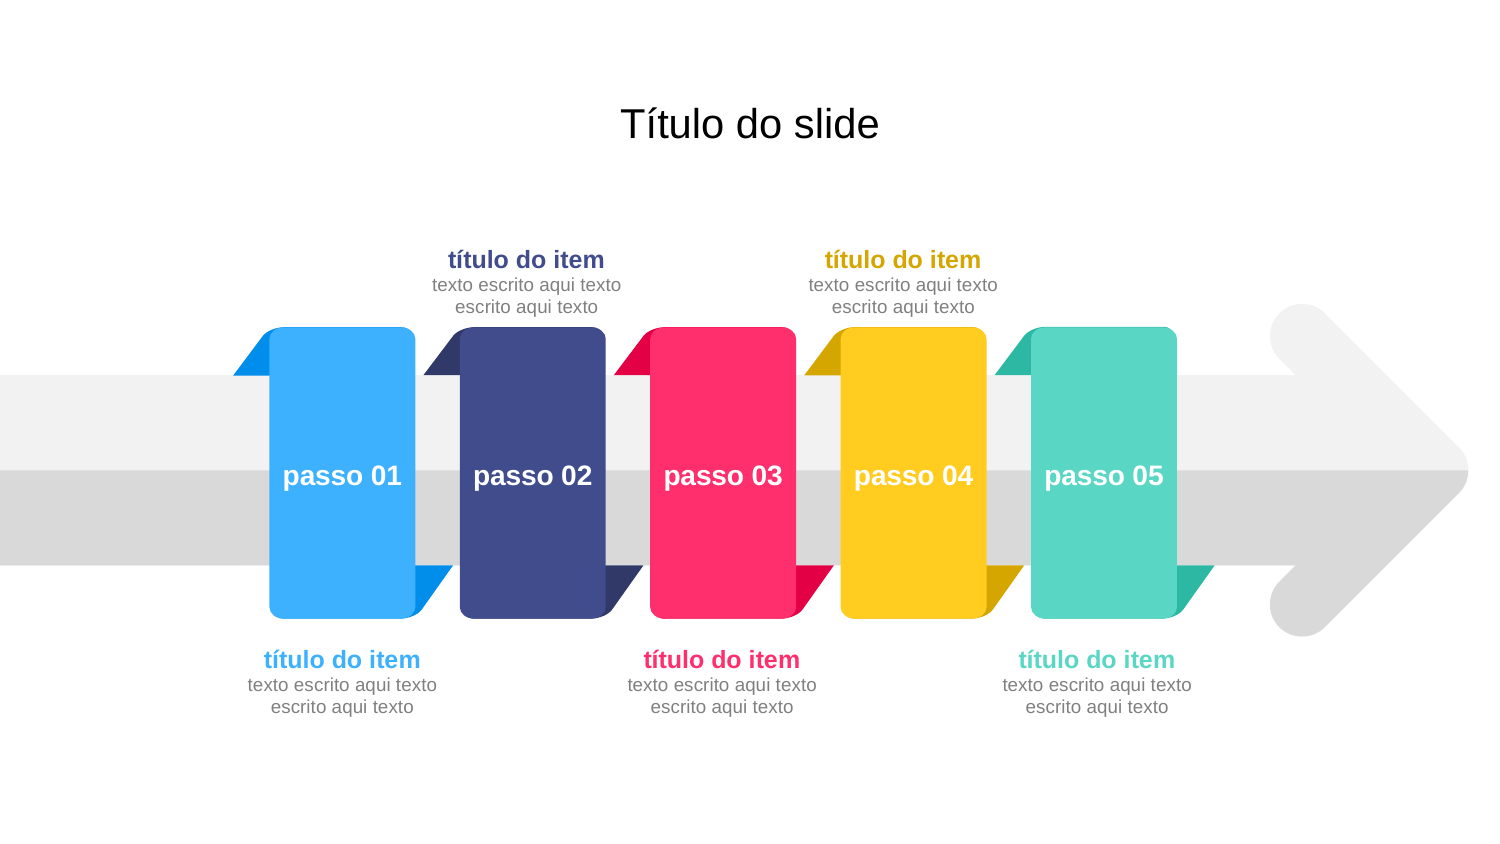

Título do slide
título do item
título do item
texto escrito aqui texto escrito aqui texto
texto escrito aqui texto escrito aqui texto

passo 01
passo 02
passo 03
passo 04
passo 05

título do item
título do item
título do item
texto escrito aqui texto escrito aqui texto
texto escrito aqui texto escrito aqui texto
texto escrito aqui texto escrito aqui texto